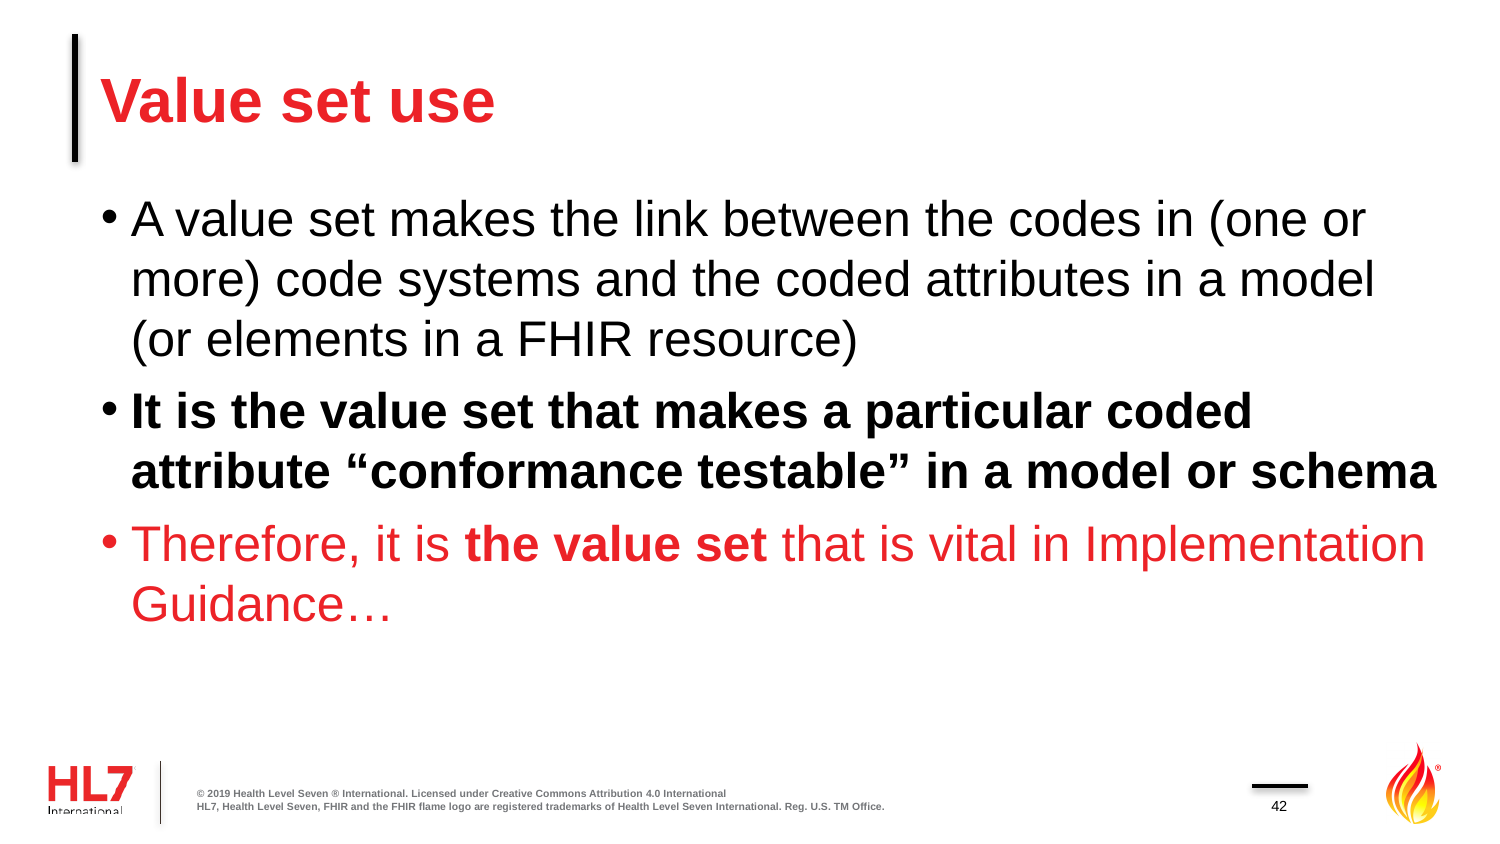

# Value set use
A value set makes the link between the codes in (one or more) code systems and the coded attributes in a model (or elements in a FHIR resource)
It is the value set that makes a particular coded attribute “conformance testable” in a model or schema
Therefore, it is the value set that is vital in Implementation Guidance…

© 2019 Health Level Seven ® International. Licensed under Creative Commons Attribution 4.0 International
HL7, Health Level Seven, FHIR and the FHIR flame logo are registered trademarks of Health Level Seven International. Reg. U.S. TM Office.
42